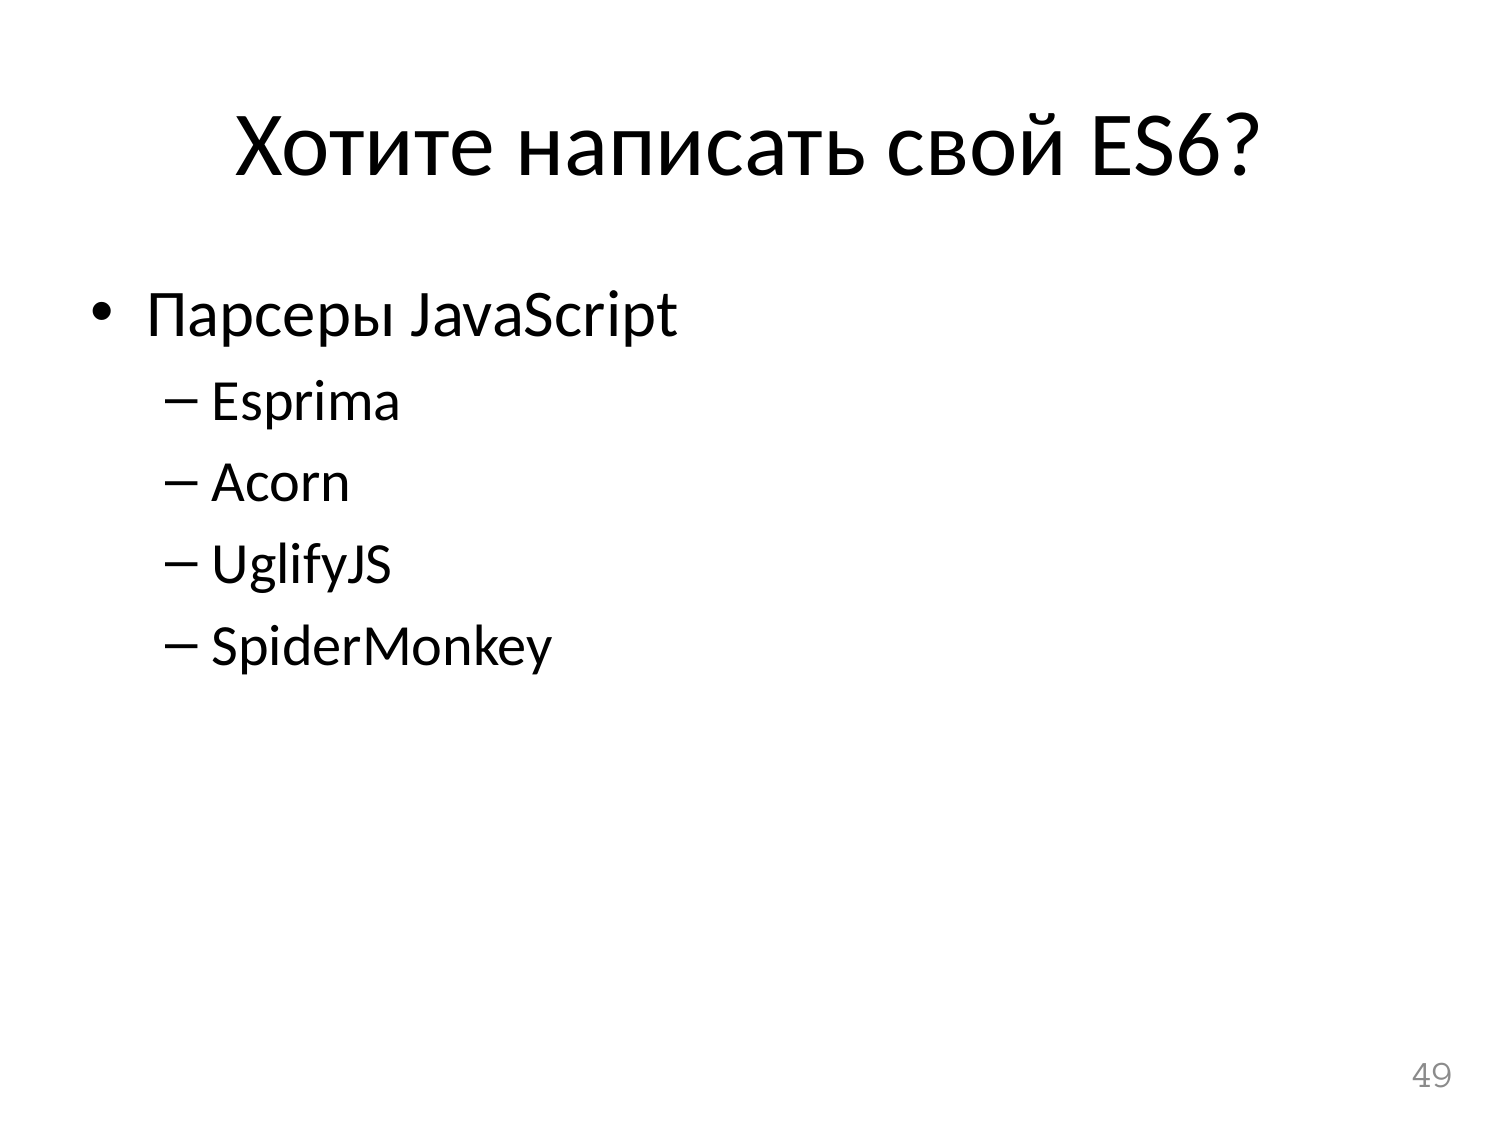

# Хотите написать свой ES6?
Парсеры JavaScript
Esprima
Acorn
UglifyJS
SpiderMonkey

49